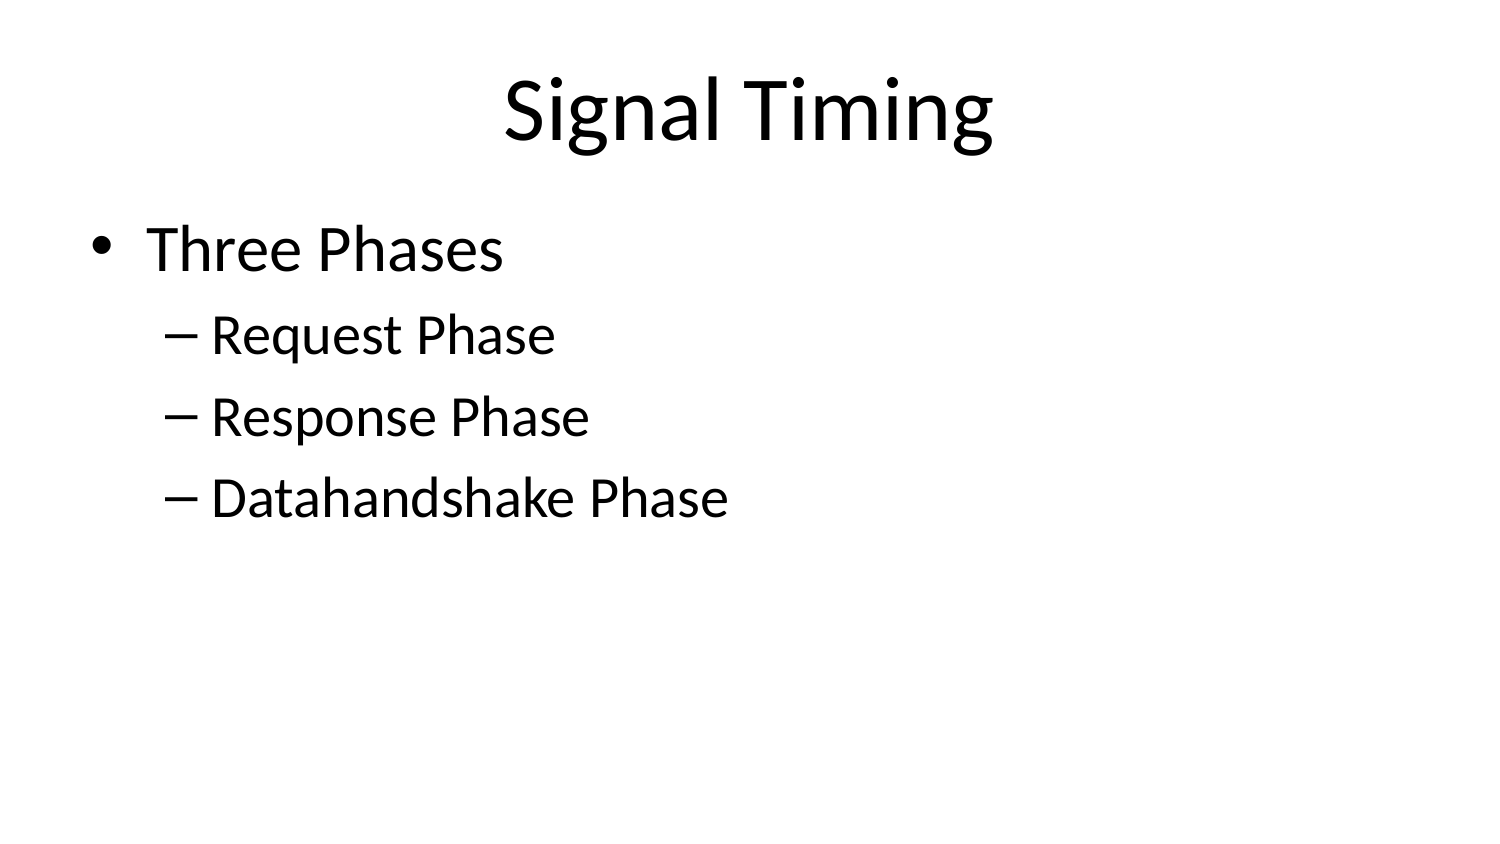

# Signal Timing
Three Phases
Request Phase
Response Phase
Datahandshake Phase